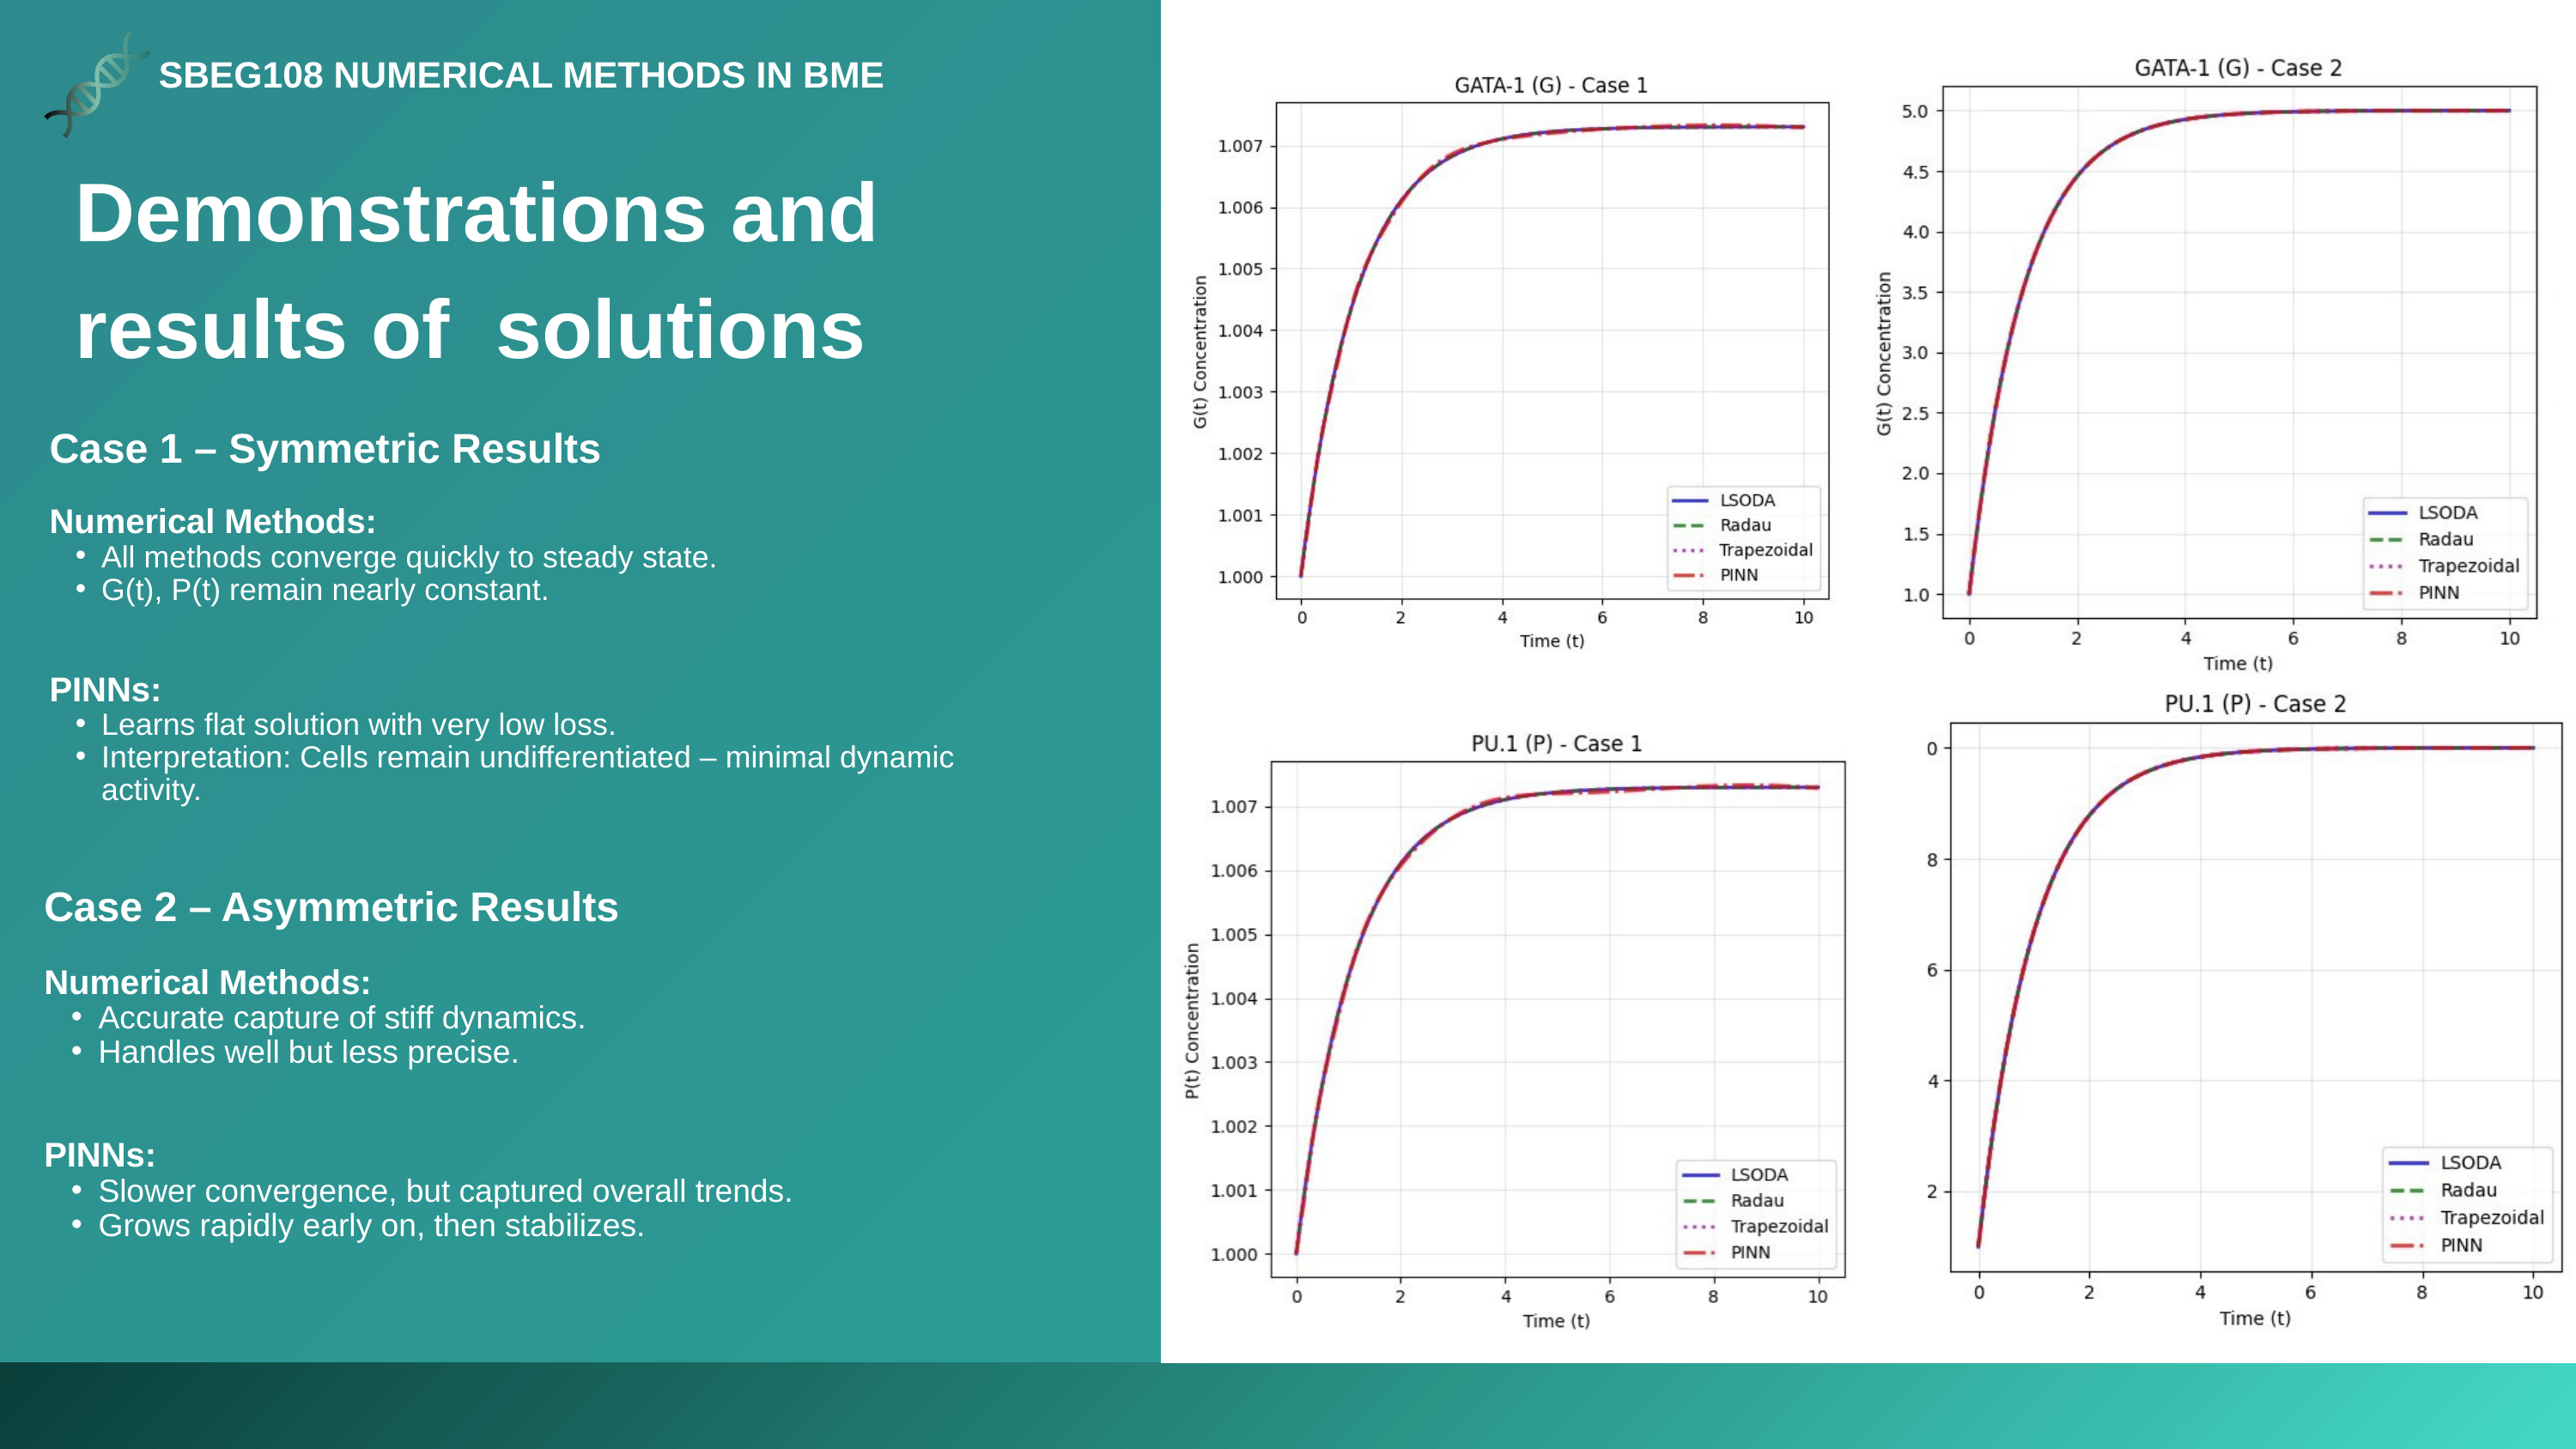

SBEG108 NUMERICAL METHODS IN BME

Demonstrations and results of  solutions
Case 1 – Symmetric Results

Numerical Methods:
All methods converge quickly to steady state.
G(t), P(t) remain nearly constant.

PINNs:
Learns flat solution with very low loss.
Interpretation: Cells remain undifferentiated – minimal dynamic activity.

Case 2 – Asymmetric Results

Numerical Methods:
Accurate capture of stiff dynamics.
Handles well but less precise.

PINNs:
Slower convergence, but captured overall trends.
Grows rapidly early on, then stabilizes.